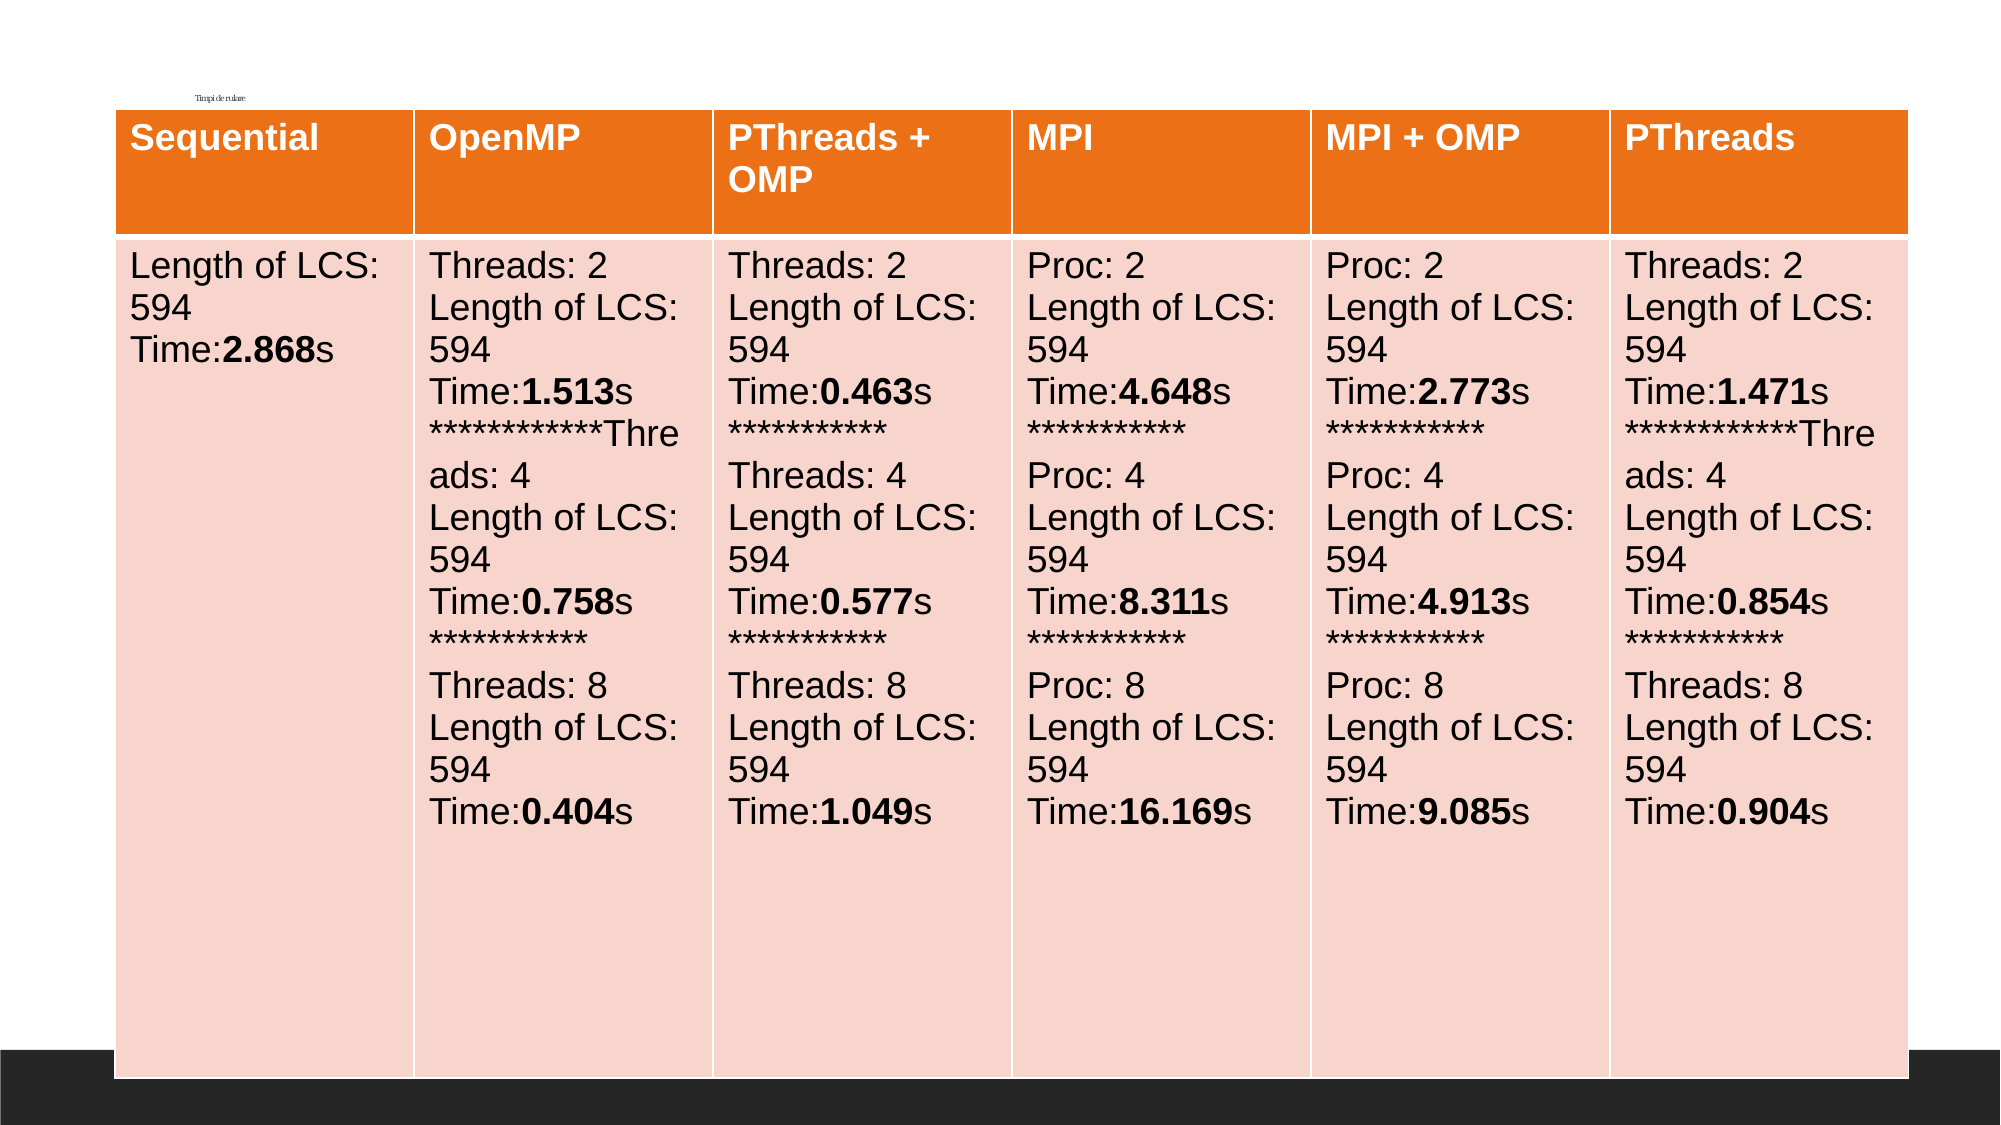

# Timpi de rulare
| Sequential | OpenMP | PThreads + OMP | MPI | MPI + OMP | PThreads |
| --- | --- | --- | --- | --- | --- |
| Length of LCS: 594 Time:2.868s | Threads: 2 Length of LCS: 594 Time:1.513s \*\*\*\*\*\*\*\*\*\*\*\*Threads: 4 Length of LCS: 594 Time:0.758s \*\*\*\*\*\*\*\*\*\*\* Threads: 8 Length of LCS: 594 Time:0.404s | Threads: 2 Length of LCS: 594 Time:0.463s \*\*\*\*\*\*\*\*\*\*\* Threads: 4 Length of LCS: 594 Time:0.577s \*\*\*\*\*\*\*\*\*\*\* Threads: 8 Length of LCS: 594 Time:1.049s | Proc: 2 Length of LCS: 594 Time:4.648s \*\*\*\*\*\*\*\*\*\*\* Proc: 4 Length of LCS: 594 Time:8.311s \*\*\*\*\*\*\*\*\*\*\* Proc: 8 Length of LCS: 594 Time:16.169s | Proc: 2 Length of LCS: 594 Time:2.773s \*\*\*\*\*\*\*\*\*\*\* Proc: 4 Length of LCS: 594 Time:4.913s \*\*\*\*\*\*\*\*\*\*\* Proc: 8 Length of LCS: 594 Time:9.085s | Threads: 2 Length of LCS: 594 Time:1.471s \*\*\*\*\*\*\*\*\*\*\*\*Threads: 4 Length of LCS: 594 Time:0.854s \*\*\*\*\*\*\*\*\*\*\* Threads: 8 Length of LCS: 594 Time:0.904s |